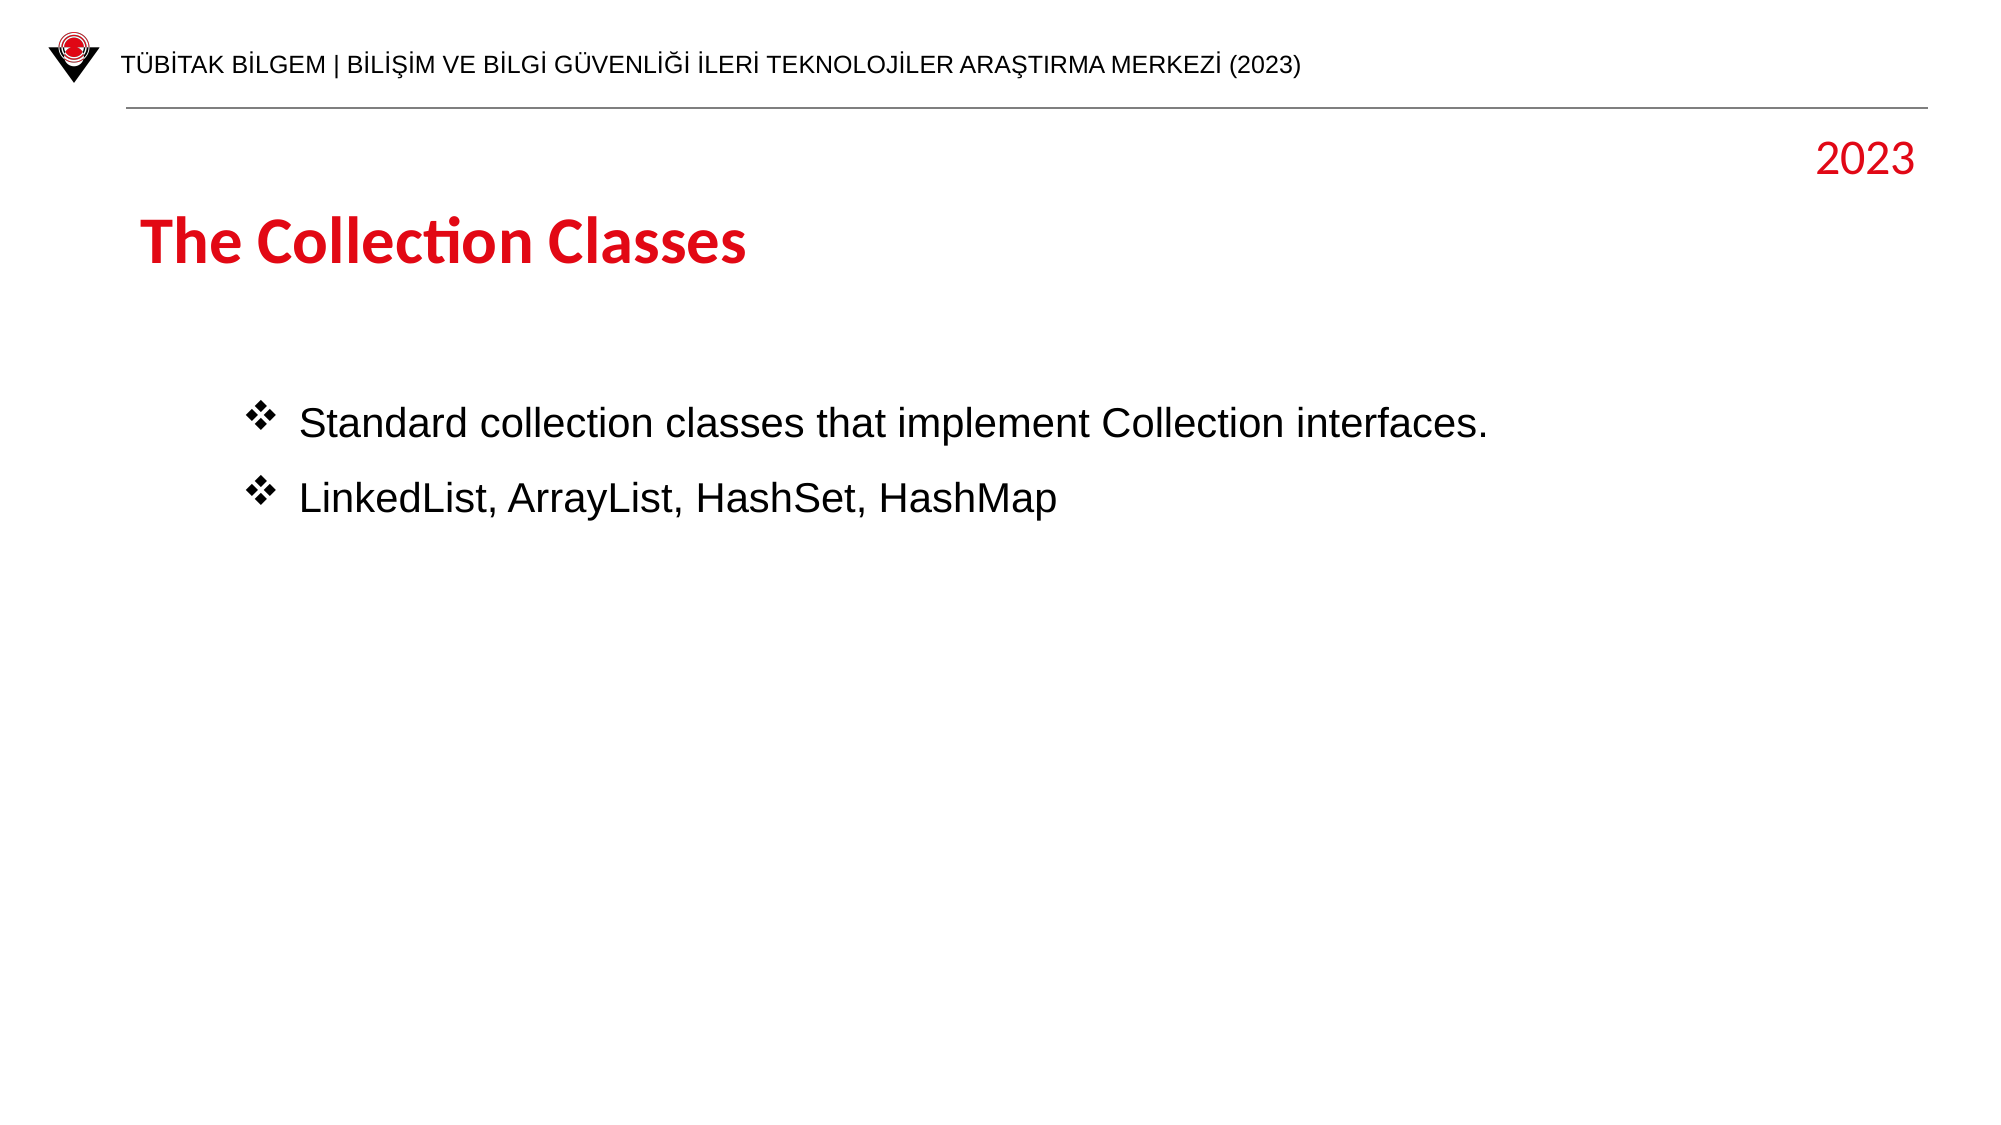

2023
The Collection Classes

Standard collection classes that implement Collection interfaces.
LinkedList, ArrayList, HashSet, HashMap